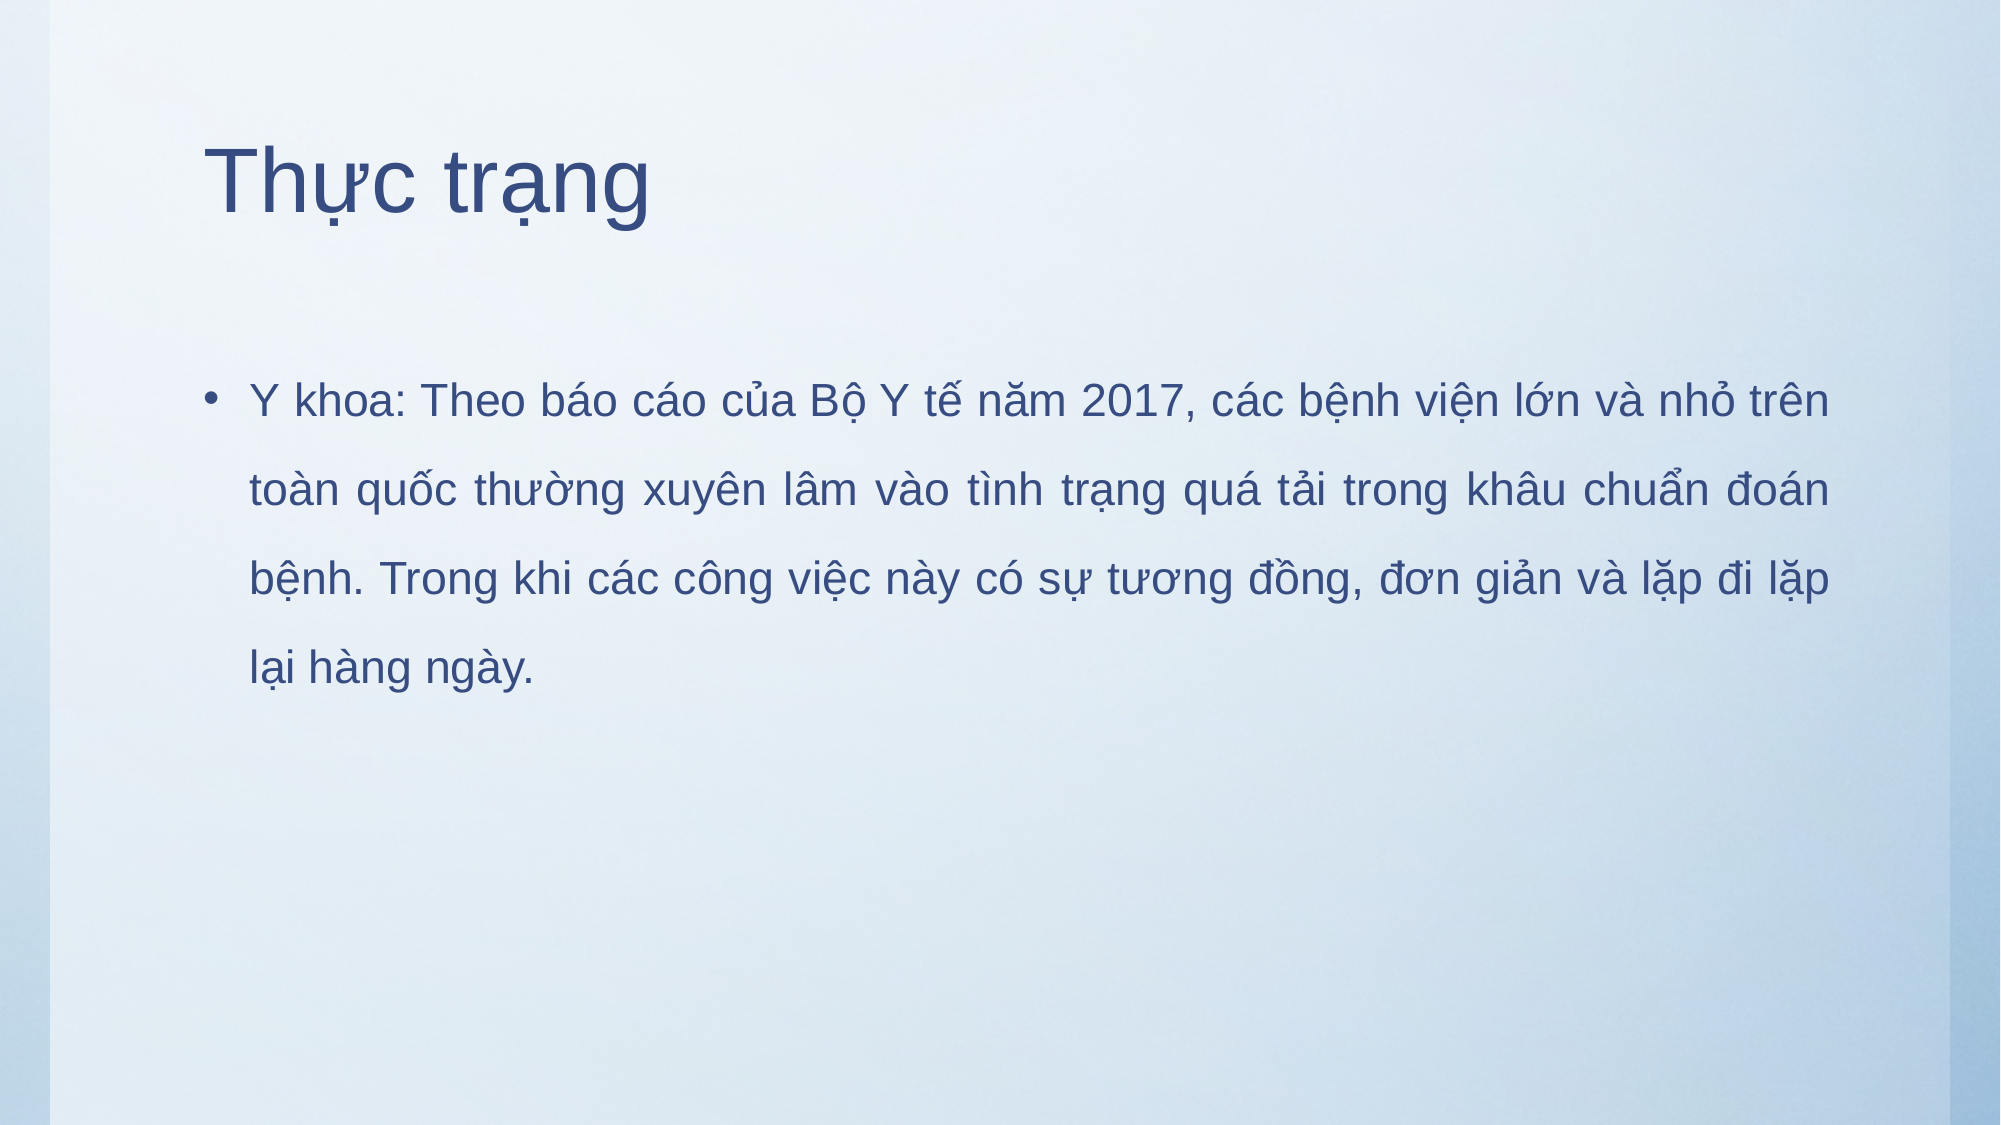

# Thực trạng
Y khoa: Theo báo cáo của Bộ Y tế năm 2017, các bệnh viện lớn và nhỏ trên toàn quốc thường xuyên lâm vào tình trạng quá tải trong khâu chuẩn đoán bệnh. Trong khi các công việc này có sự tương đồng, đơn giản và lặp đi lặp lại hàng ngày.